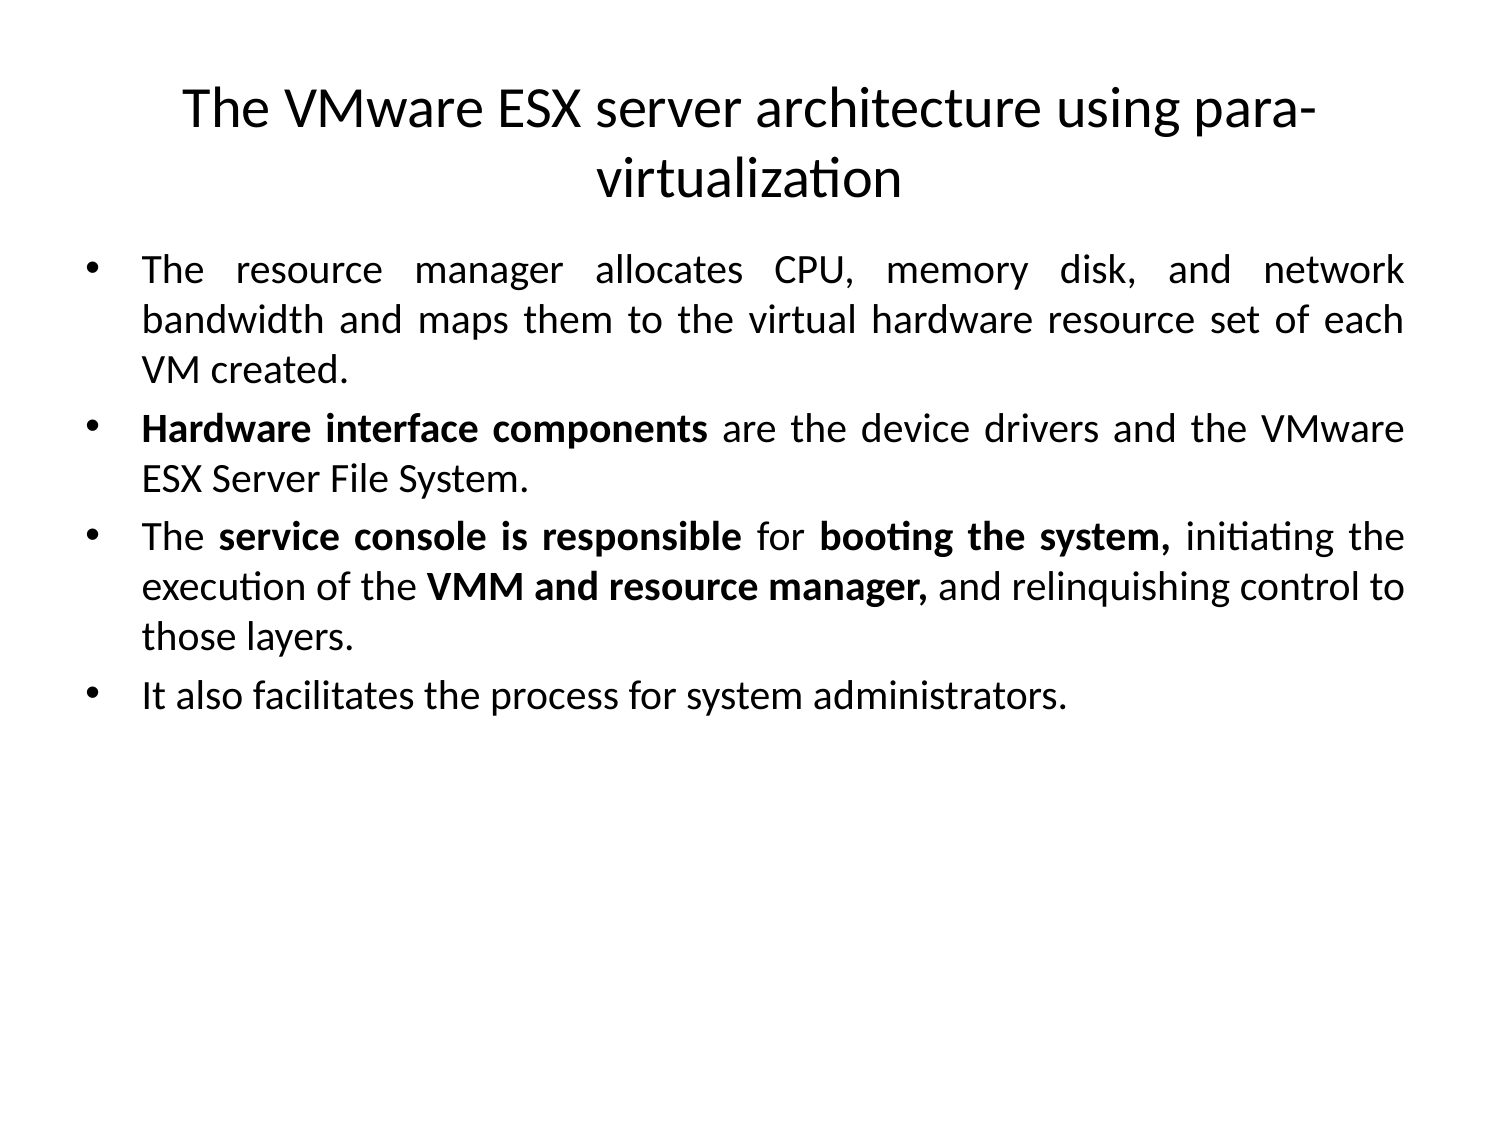

# The VMware ESX server architecture using para-virtualization
The resource manager allocates CPU, memory disk, and network bandwidth and maps them to the virtual hardware resource set of each VM created.
Hardware interface components are the device drivers and the VMware ESX Server File System.
The service console is responsible for booting the system, initiating the execution of the VMM and resource manager, and relinquishing control to those layers.
It also facilitates the process for system administrators.